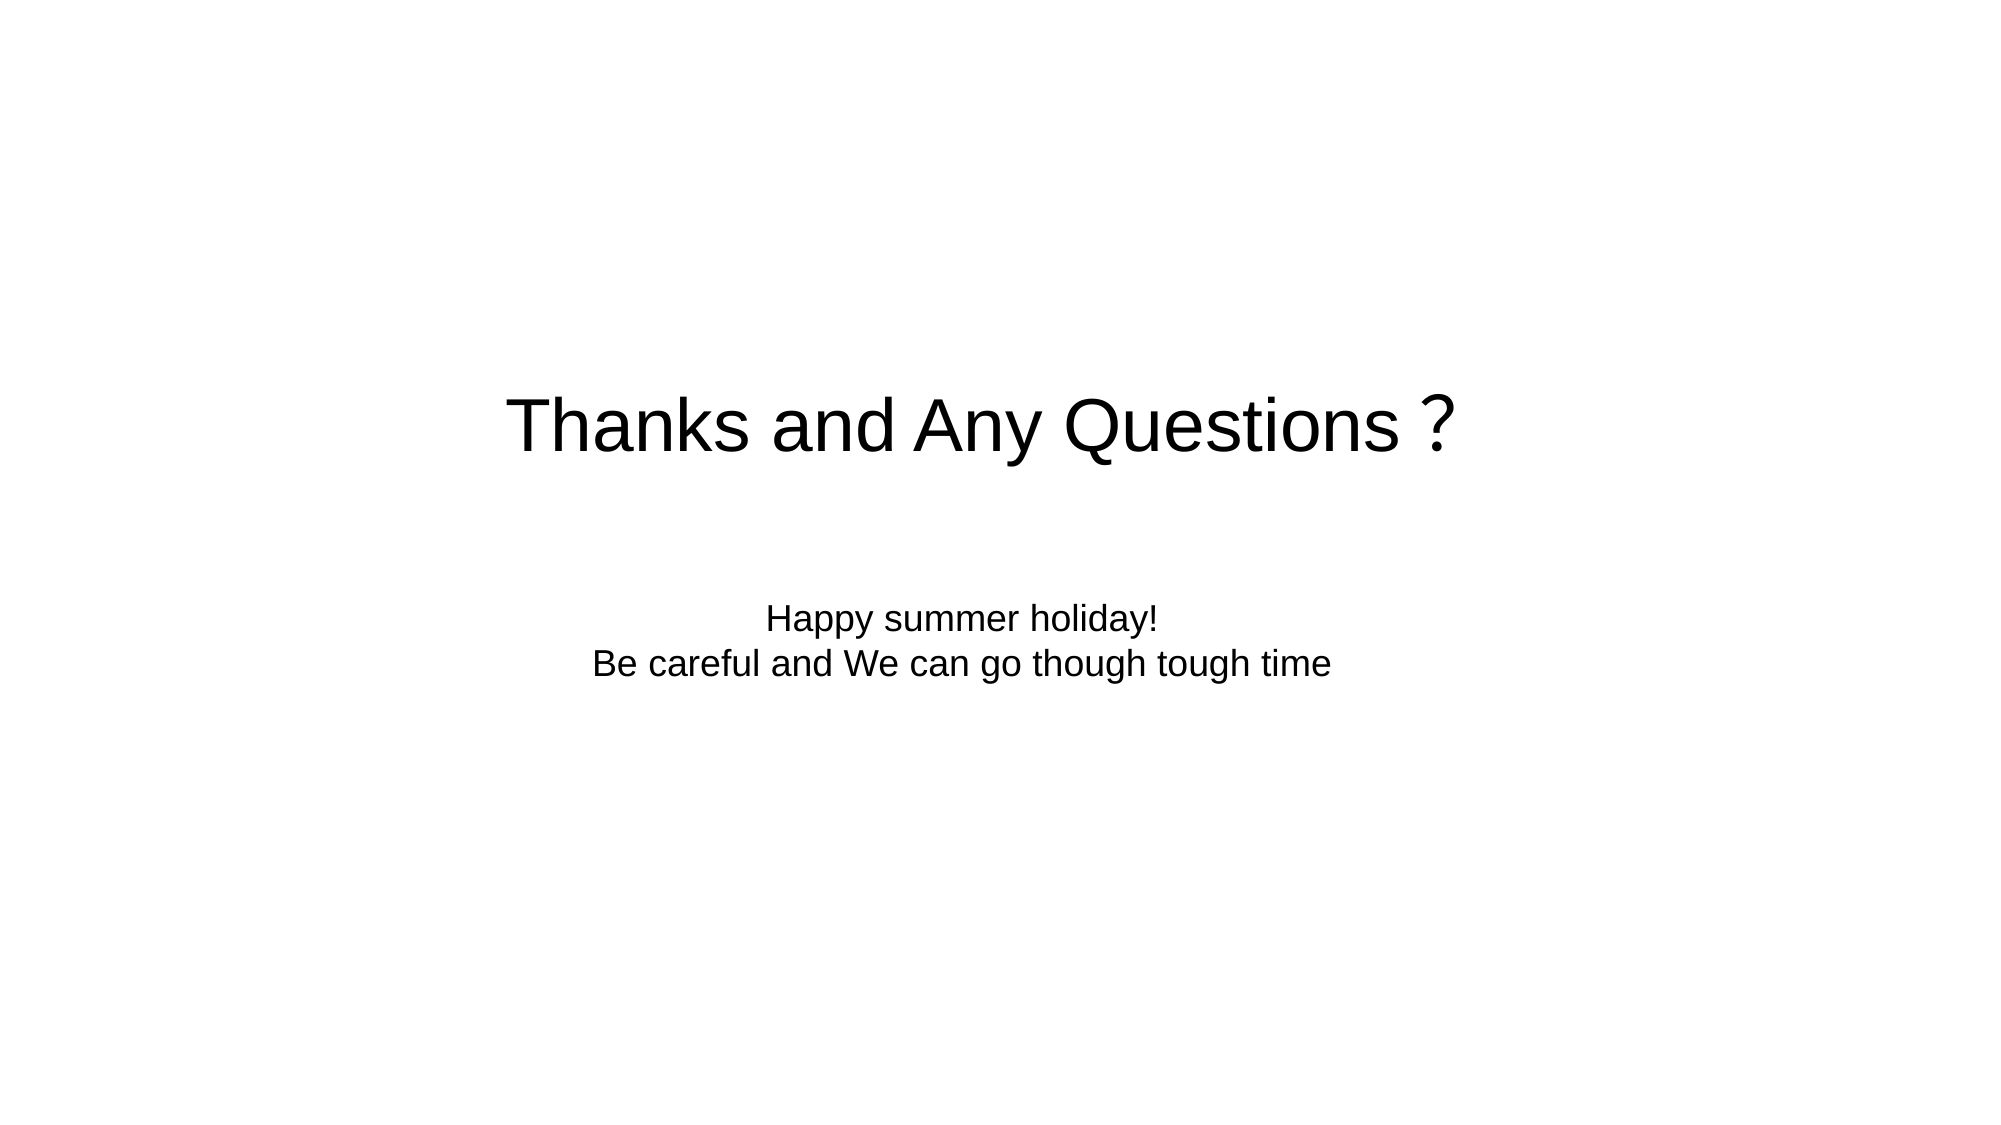

Thanks and Any Questions？
Happy summer holiday!
Be careful and We can go though tough time